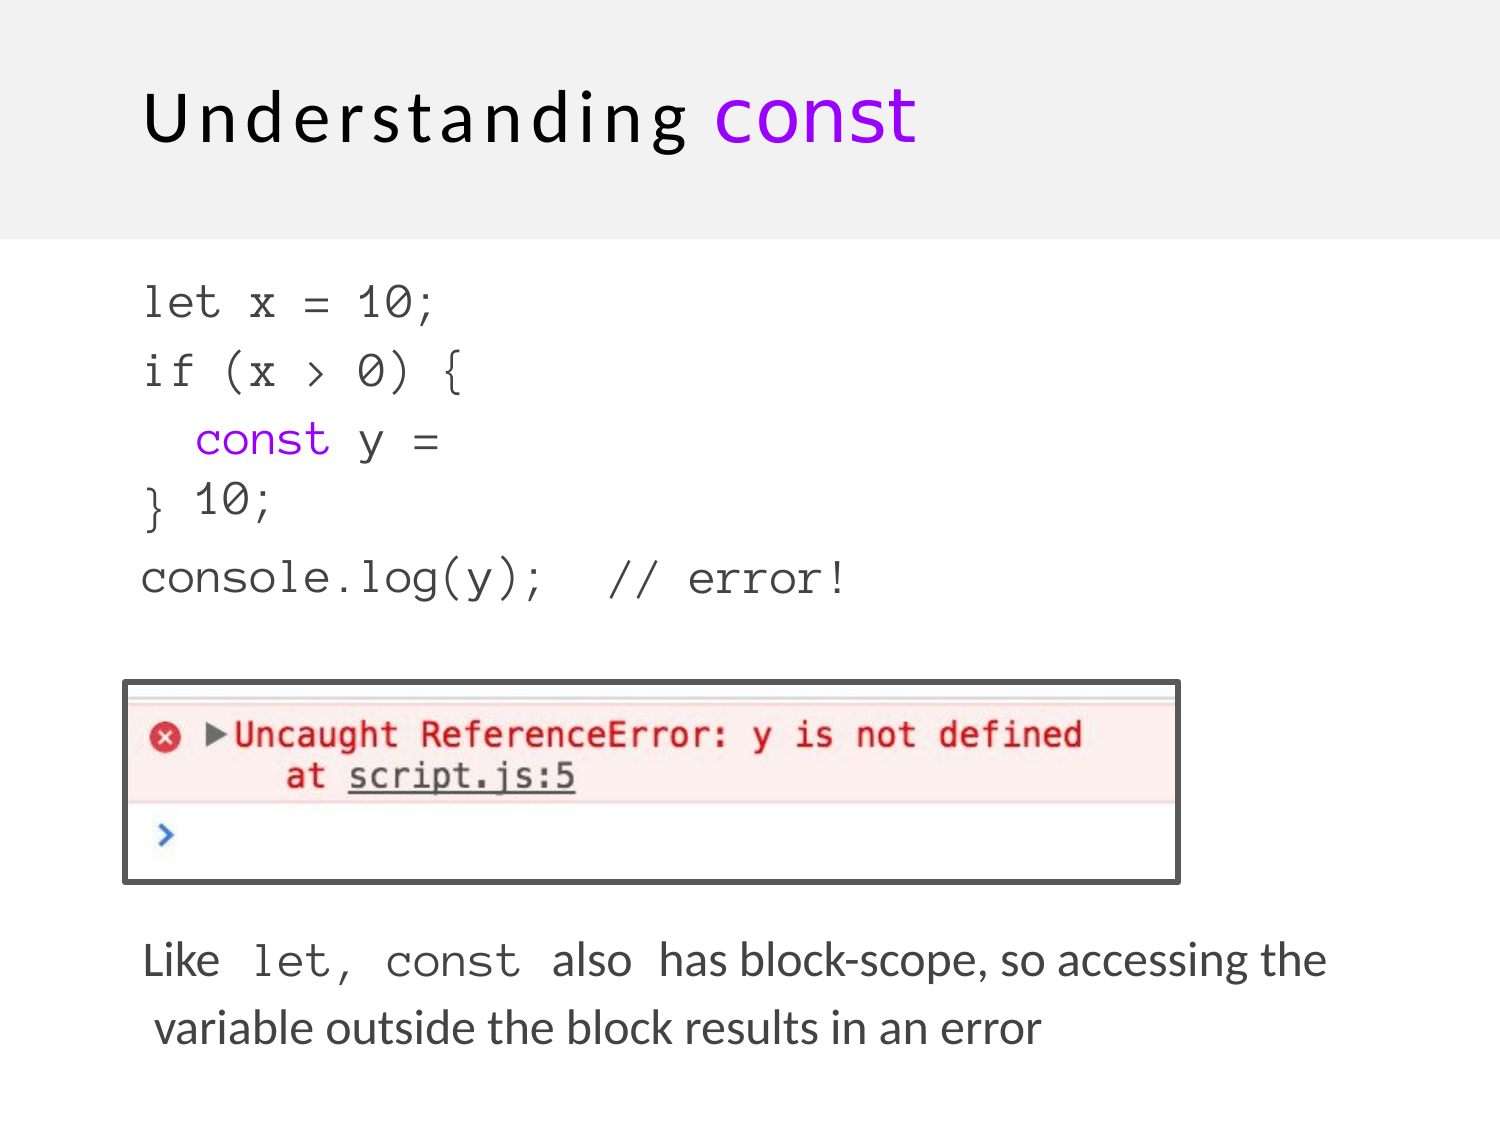

# Understanding const
let x = 10;  if (x > 0) {
const y = 10;
}
console.log(y);
// error!

Like	let, const also	has block-scope, so accessing the  variable outside the block results in an error